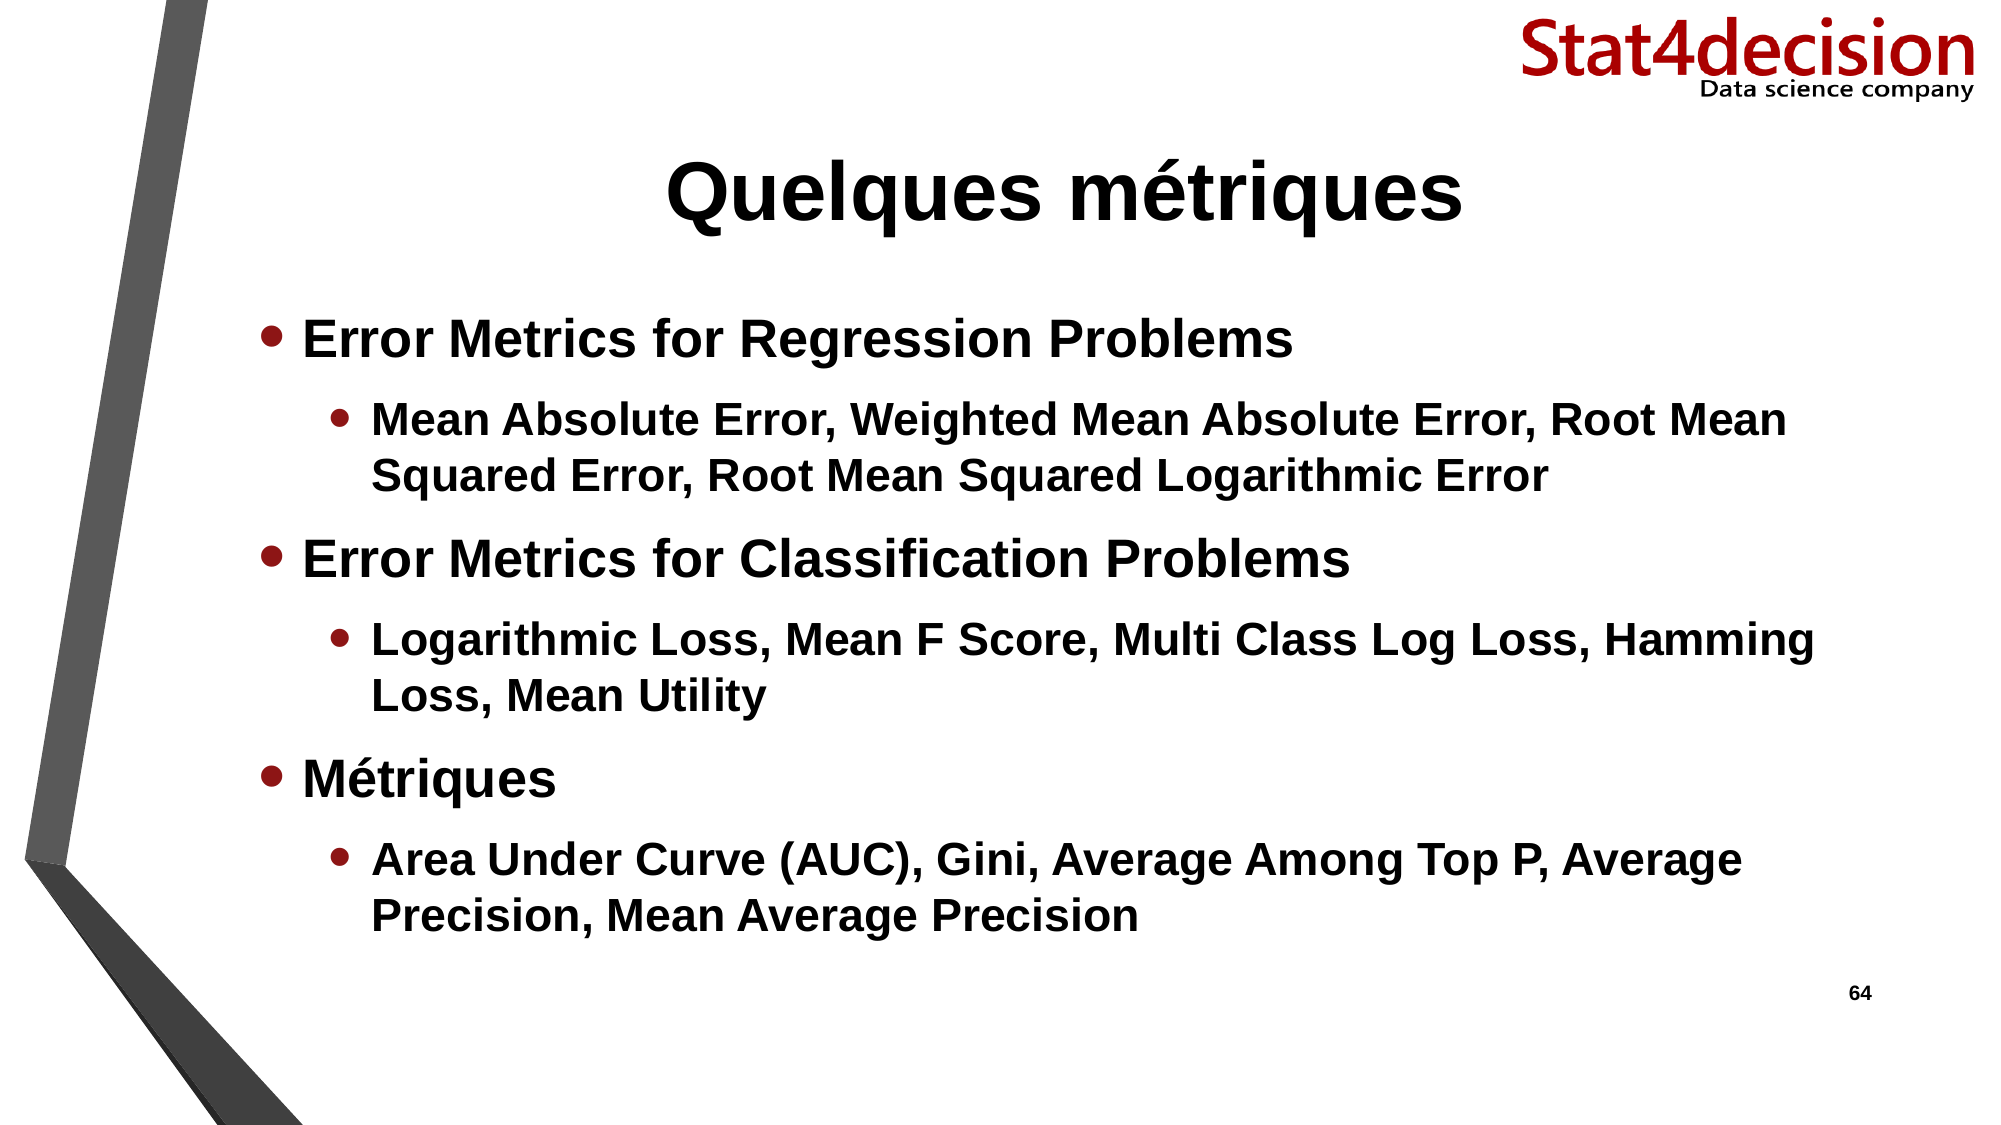

# Quelques métriques
Error Metrics for Regression Problems
Mean Absolute Error, Weighted Mean Absolute Error, Root Mean Squared Error, Root Mean Squared Logarithmic Error
Error Metrics for Classification Problems
Logarithmic Loss, Mean F Score, Multi Class Log Loss, Hamming Loss, Mean Utility
Métriques
Area Under Curve (AUC), Gini, Average Among Top P, Average Precision, Mean Average Precision
64